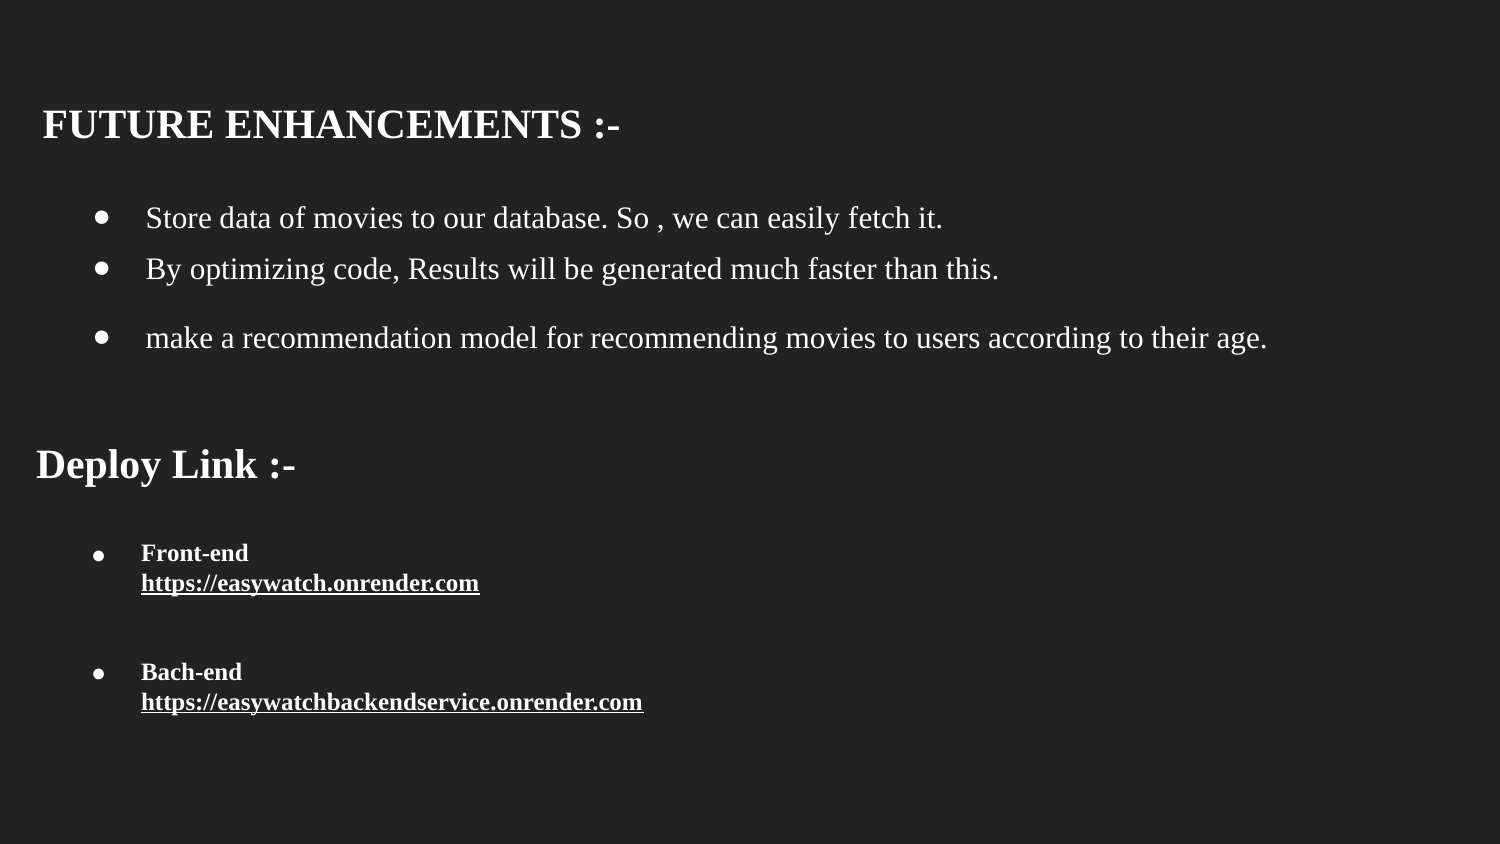

FUTURE ENHANCEMENTS :-

Store data of movies to our database. So , we can easily fetch it.
By optimizing code, Results will be generated much faster than this.
make a recommendation model for recommending movies to users according to their age.
  Deploy Link :-

Front-end
https://easywatch.onrender.com

Bach-end
https://easywatchbackendservice.onrender.com